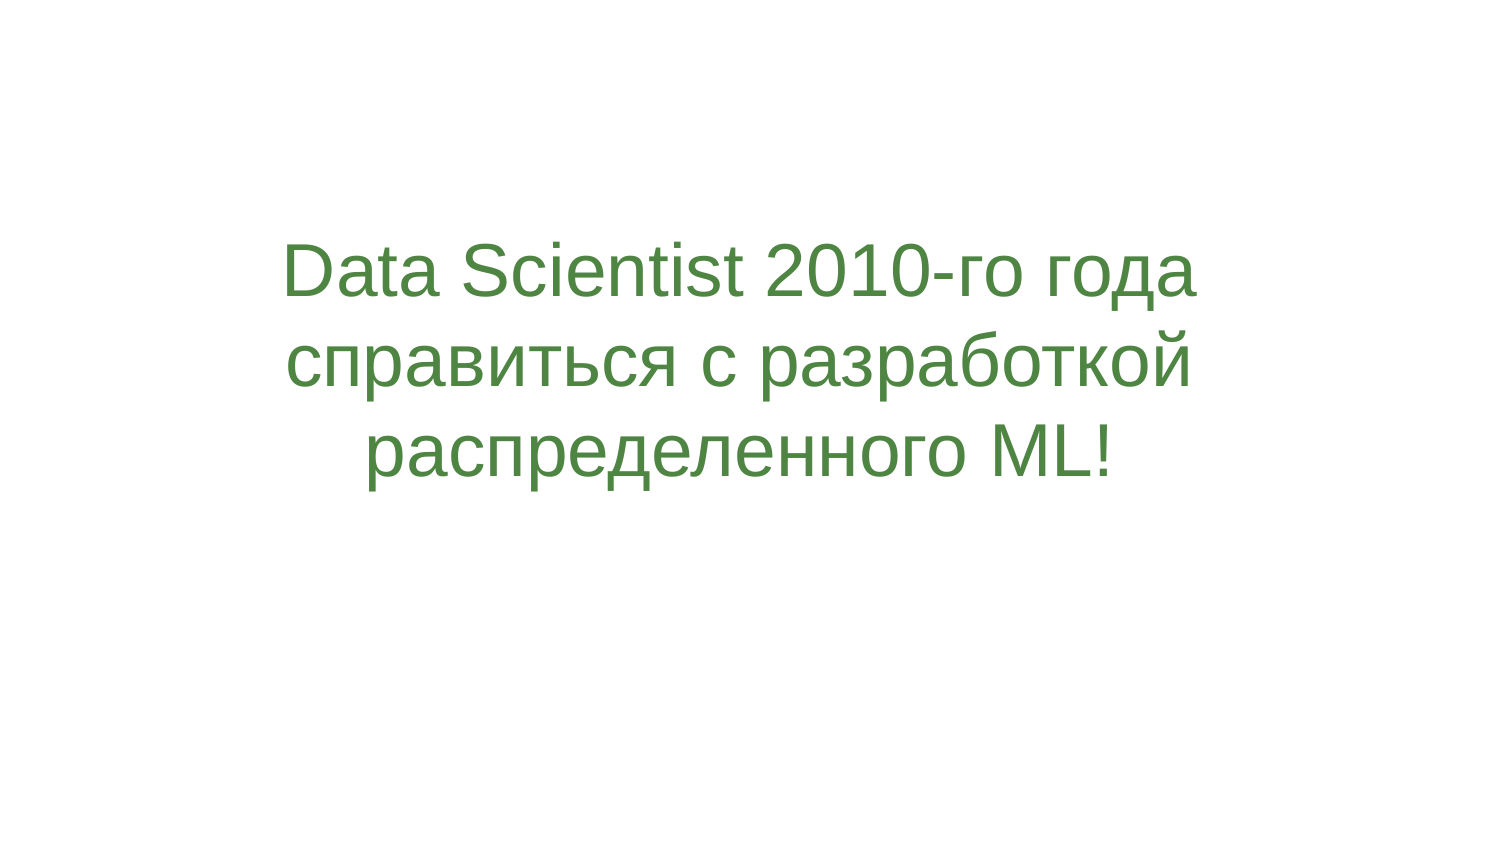

# Data Scientist 2010-го года справиться с разработкой распределенного ML!